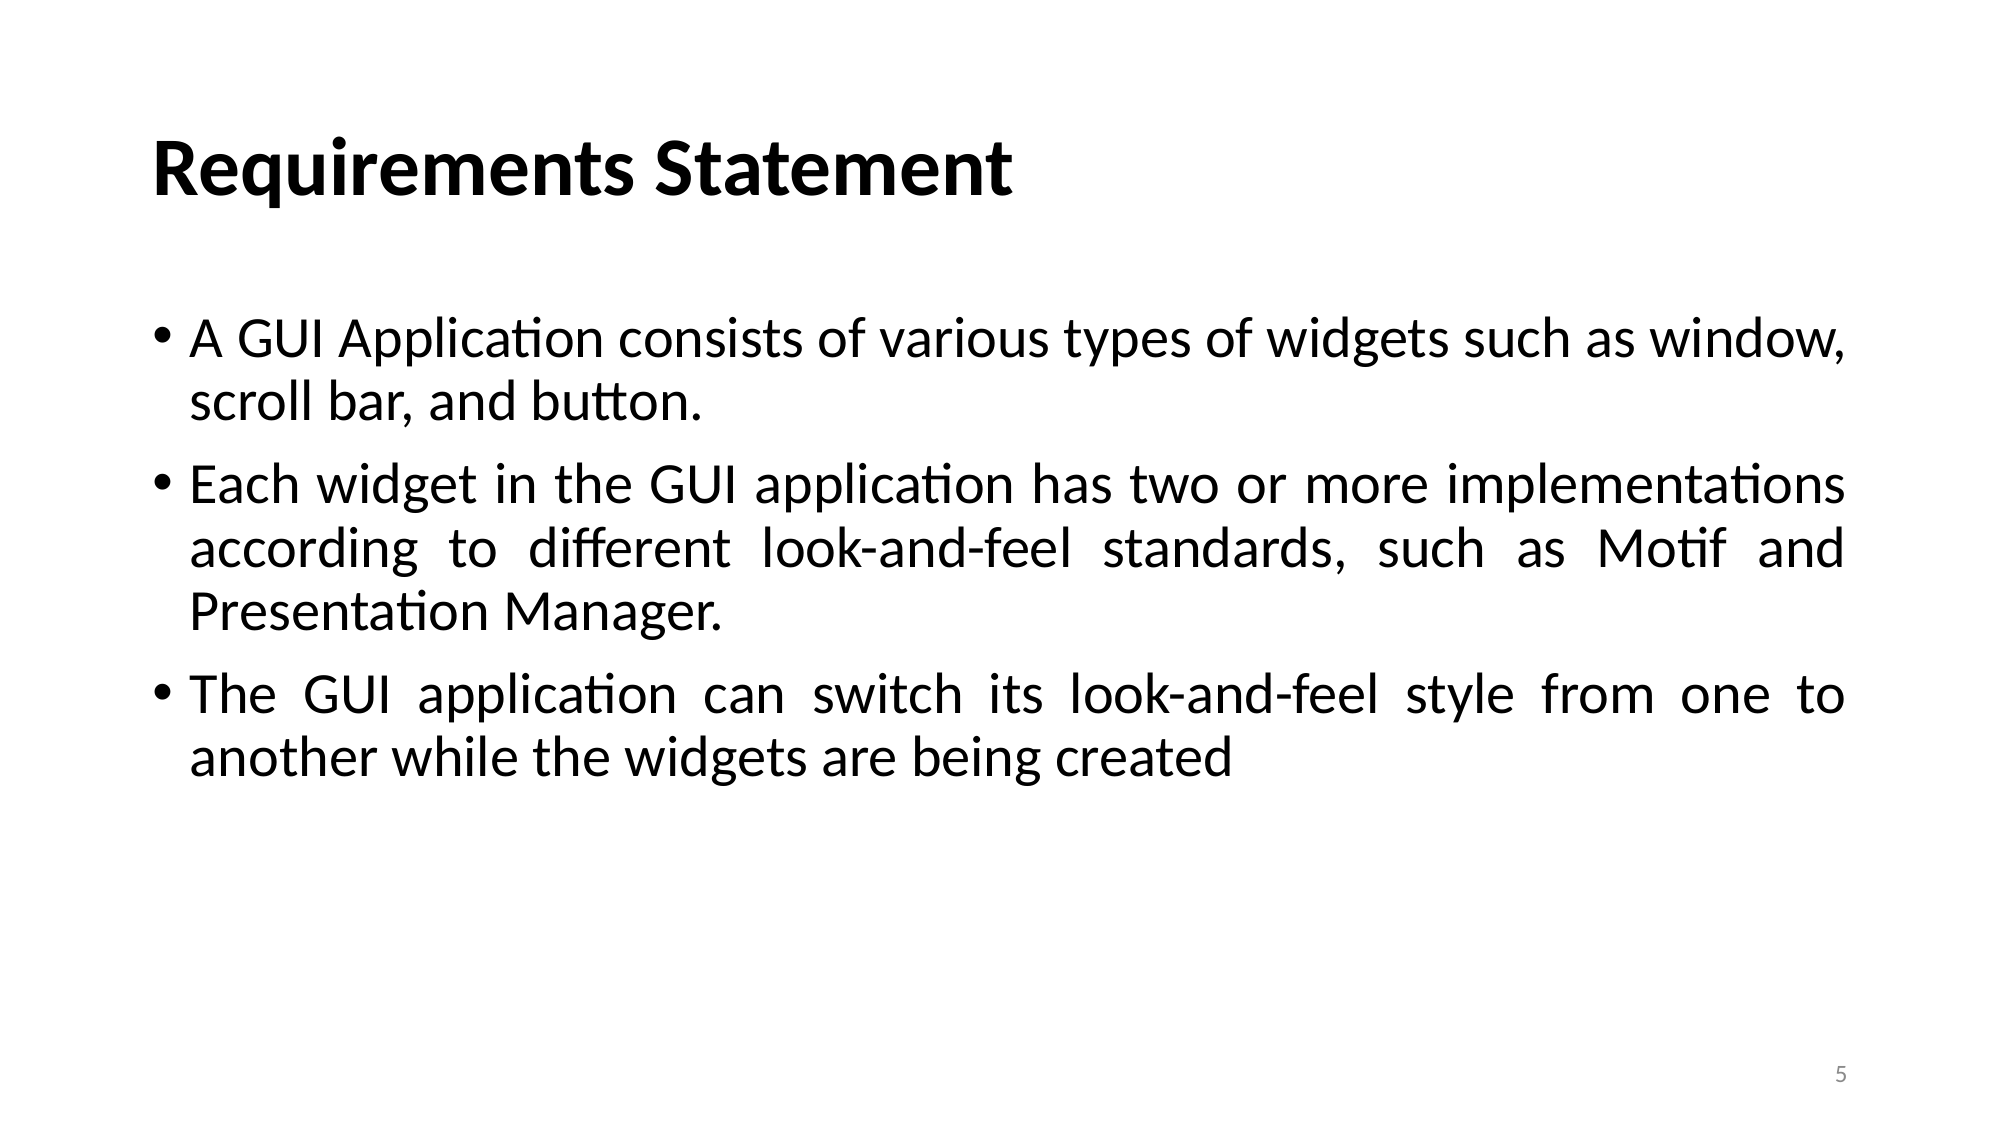

# Requirements Statement
A GUI Application consists of various types of widgets such as window, scroll bar, and button.
Each widget in the GUI application has two or more implementations according to different look-and-feel standards, such as Motif and Presentation Manager.
The GUI application can switch its look-and-feel style from one to another while the widgets are being created
5